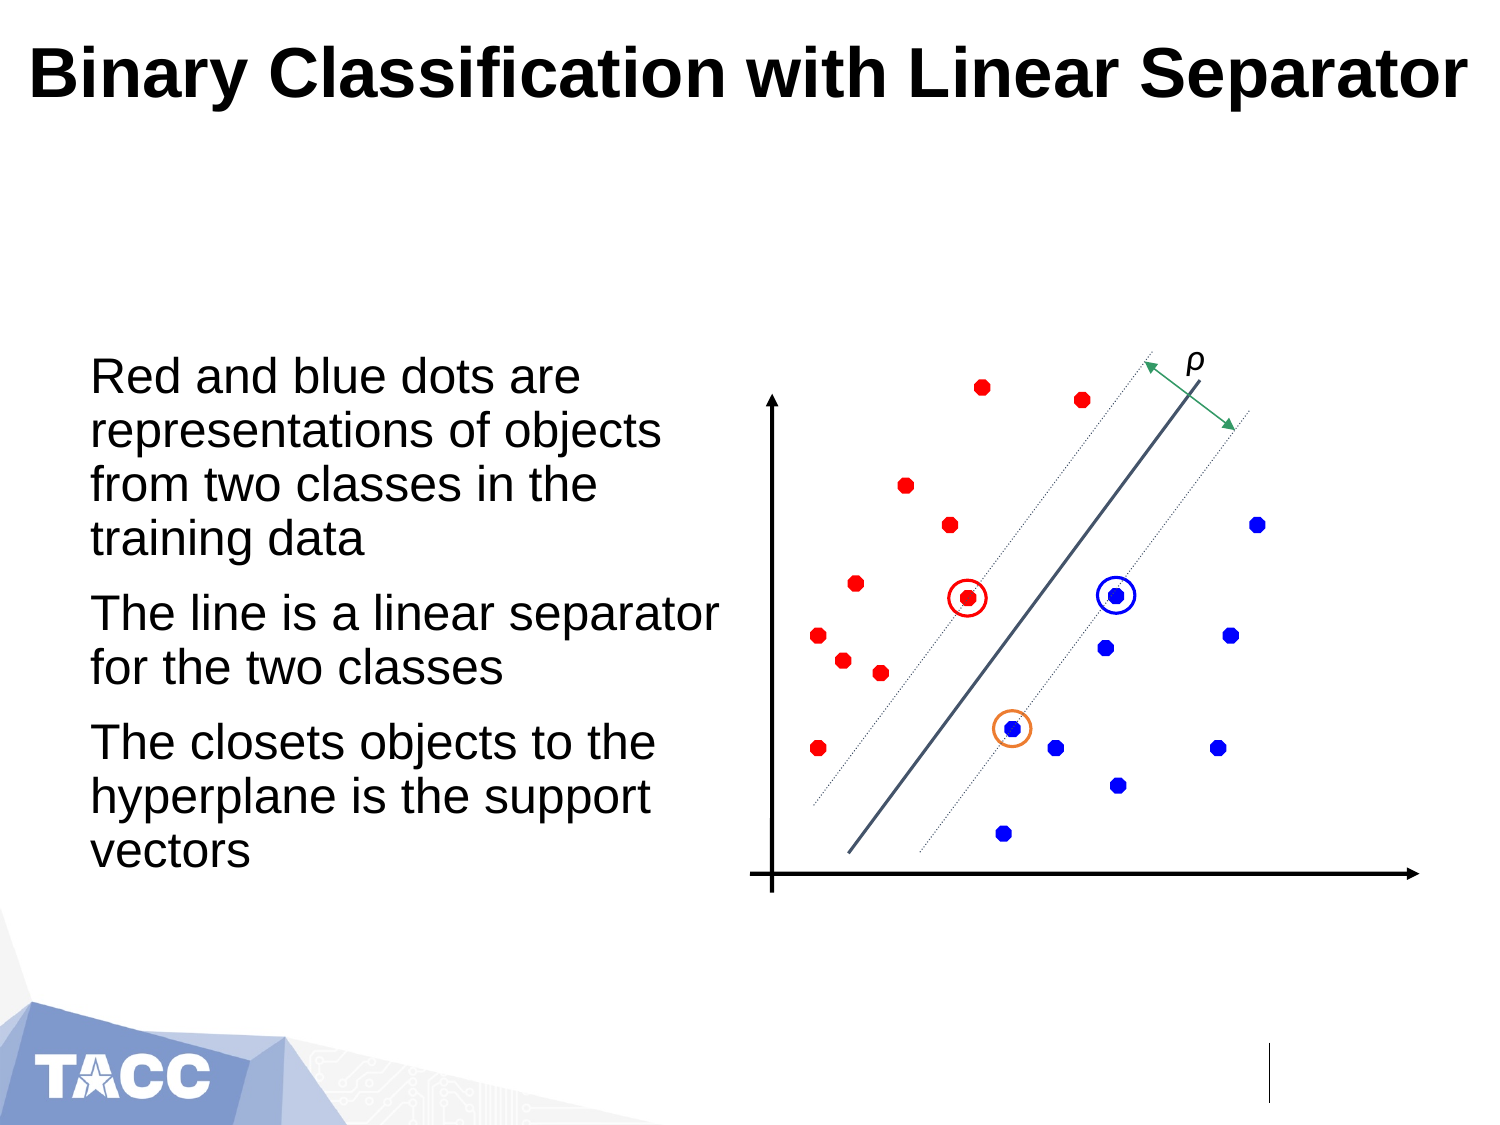

# Binary Classification with Linear Separator

Red and blue dots are representations of objects from two classes in the training data
The line is a linear separator for the two classes
The closets objects to the hyperplane is the support vectors
ρ